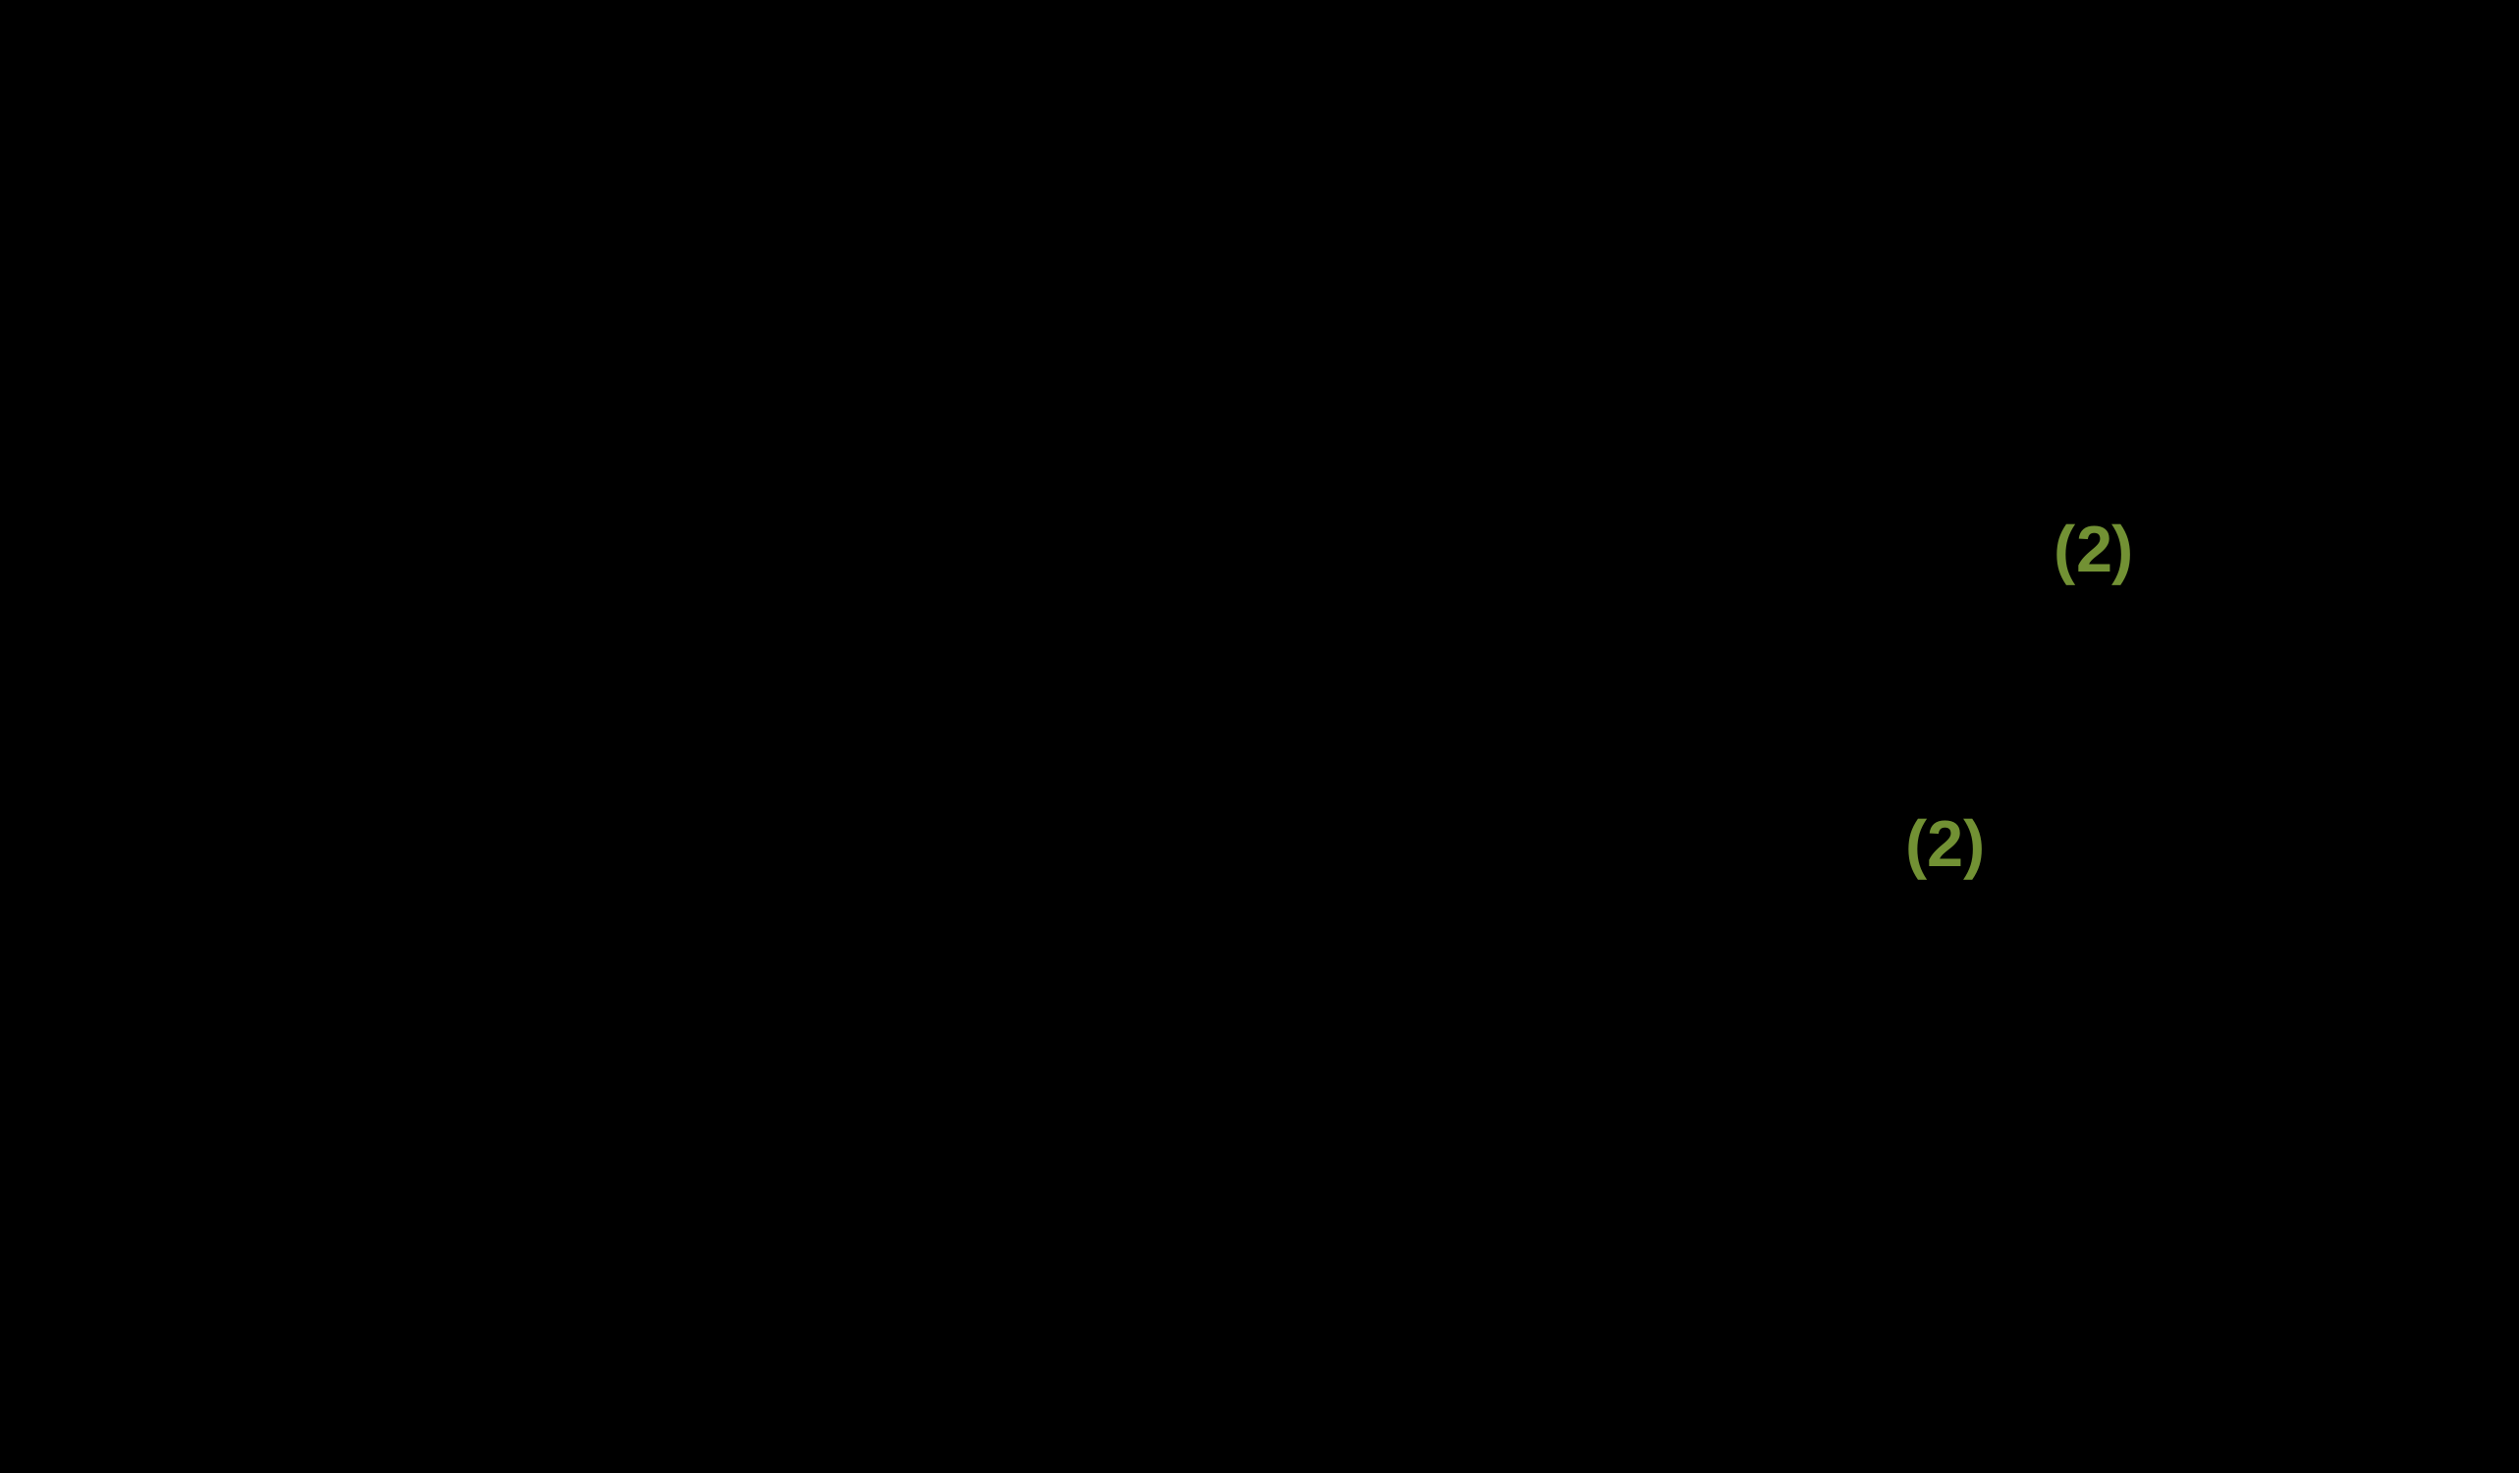

మహిమను విడిచి మహిలోకి దిగి వచ్చి
మార్గముగా మారి మనిషిగా మార్చావు
మహిని నీవు మాధుర్యముగా మార్చి
మాదిరి చూపి మరో రూపమిచ్చావు (2)
మహిమలో నేను మహిమను పొంద
  మహిమగా మార్చింది నీ కృప (2)